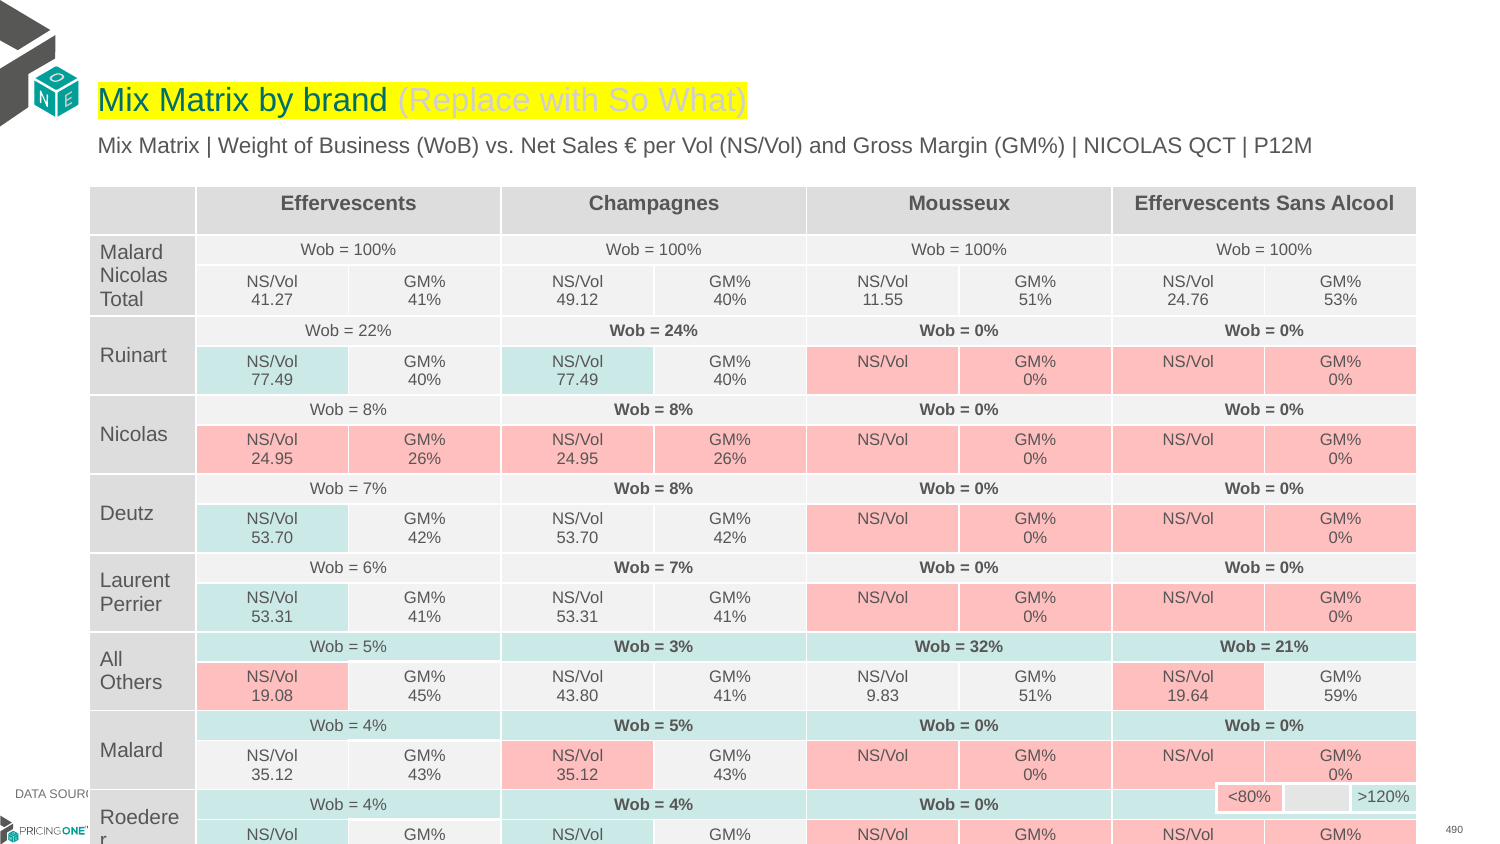

# Mix Matrix by brand (Replace with So What)
Mix Matrix | Weight of Business (WoB) vs. Net Sales € per Vol (NS/Vol) and Gross Margin (GM%) | NICOLAS QCT | P12M
|  | Effervescents |  | Champagnes |  | Mousseux |  | Effervescents Sans Alcool |  |
| --- | --- | --- | --- | --- | --- | --- | --- | --- |
| Malard Nicolas Total | Wob = 100% |  | Wob = 100% |  | Wob = 100% |  | Wob = 100% |  |
|  | NS/Vol 41.27 | GM% 41% | NS/Vol 49.12 | GM% 40% | NS/Vol 11.55 | GM% 51% | NS/Vol 24.76 | GM% 53% |
| Ruinart | Wob = 22% |  | Wob = 24% |  | Wob = 0% |  | Wob = 0% |  |
|  | NS/Vol 77.49 | GM% 40% | NS/Vol 77.49 | GM% 40% | NS/Vol | GM% 0% | NS/Vol | GM% 0% |
| Nicolas | Wob = 8% |  | Wob = 8% |  | Wob = 0% |  | Wob = 0% |  |
|  | NS/Vol 24.95 | GM% 26% | NS/Vol 24.95 | GM% 26% | NS/Vol | GM% 0% | NS/Vol | GM% 0% |
| Deutz | Wob = 7% |  | Wob = 8% |  | Wob = 0% |  | Wob = 0% |  |
|  | NS/Vol 53.70 | GM% 42% | NS/Vol 53.70 | GM% 42% | NS/Vol | GM% 0% | NS/Vol | GM% 0% |
| Laurent Perrier | Wob = 6% |  | Wob = 7% |  | Wob = 0% |  | Wob = 0% |  |
|  | NS/Vol 53.31 | GM% 41% | NS/Vol 53.31 | GM% 41% | NS/Vol | GM% 0% | NS/Vol | GM% 0% |
| All Others | Wob = 5% |  | Wob = 3% |  | Wob = 32% |  | Wob = 21% |  |
|  | NS/Vol 19.08 | GM% 45% | NS/Vol 43.80 | GM% 41% | NS/Vol 9.83 | GM% 51% | NS/Vol 19.64 | GM% 59% |
| Malard | Wob = 4% |  | Wob = 5% |  | Wob = 0% |  | Wob = 0% |  |
|  | NS/Vol 35.12 | GM% 43% | NS/Vol 35.12 | GM% 43% | NS/Vol | GM% 0% | NS/Vol | GM% 0% |
| Roederer | Wob = 4% |  | Wob = 4% |  | Wob = 0% |  | Wob = 0% |  |
|  | NS/Vol 84.84 | GM% 41% | NS/Vol 84.84 | GM% 41% | NS/Vol | GM% 0% | NS/Vol | GM% 0% |
| Nicolas Feuillatte | Wob = 4% |  | Wob = 4% |  | Wob = 0% |  | Wob = 0% |  |
|  | NS/Vol 35.93 | GM% 44% | NS/Vol 35.93 | GM% 44% | NS/Vol | GM% 0% | NS/Vol | GM% 0% |
| Taittinger | Wob = 3% |  | Wob = 3% |  | Wob = 0% |  | Wob = 0% |  |
|  | NS/Vol 54.68 | GM% 40% | NS/Vol 54.68 | GM% 40% | NS/Vol | GM% 0% | NS/Vol | GM% 0% |
| Bollinger | Wob = 3% |  | Wob = 3% |  | Wob = 0% |  | Wob = 0% |  |
|  | NS/Vol 68.49 | GM% 41% | NS/Vol 68.49 | GM% 41% | NS/Vol | GM% 0% | NS/Vol | GM% 0% |
| Ayala | Wob = 3% |  | Wob = 3% |  | Wob = 0% |  | Wob = 0% |  |
|  | NS/Vol 42.10 | GM% 41% | NS/Vol 42.10 | GM% 41% | NS/Vol | GM% 0% | NS/Vol | GM% 0% |
| Heidsieck & Co Monopole | Wob = 2% |  | Wob = 3% |  | Wob = 0% |  | Wob = 0% |  |
|  | NS/Vol 33.80 | GM% 40% | NS/Vol 33.80 | GM% 40% | NS/Vol | GM% 0% | NS/Vol | GM% 0% |
DATA SOURCE: Client P&L
| <80% |  | >120% |
| --- | --- | --- |

14/01/2024
490